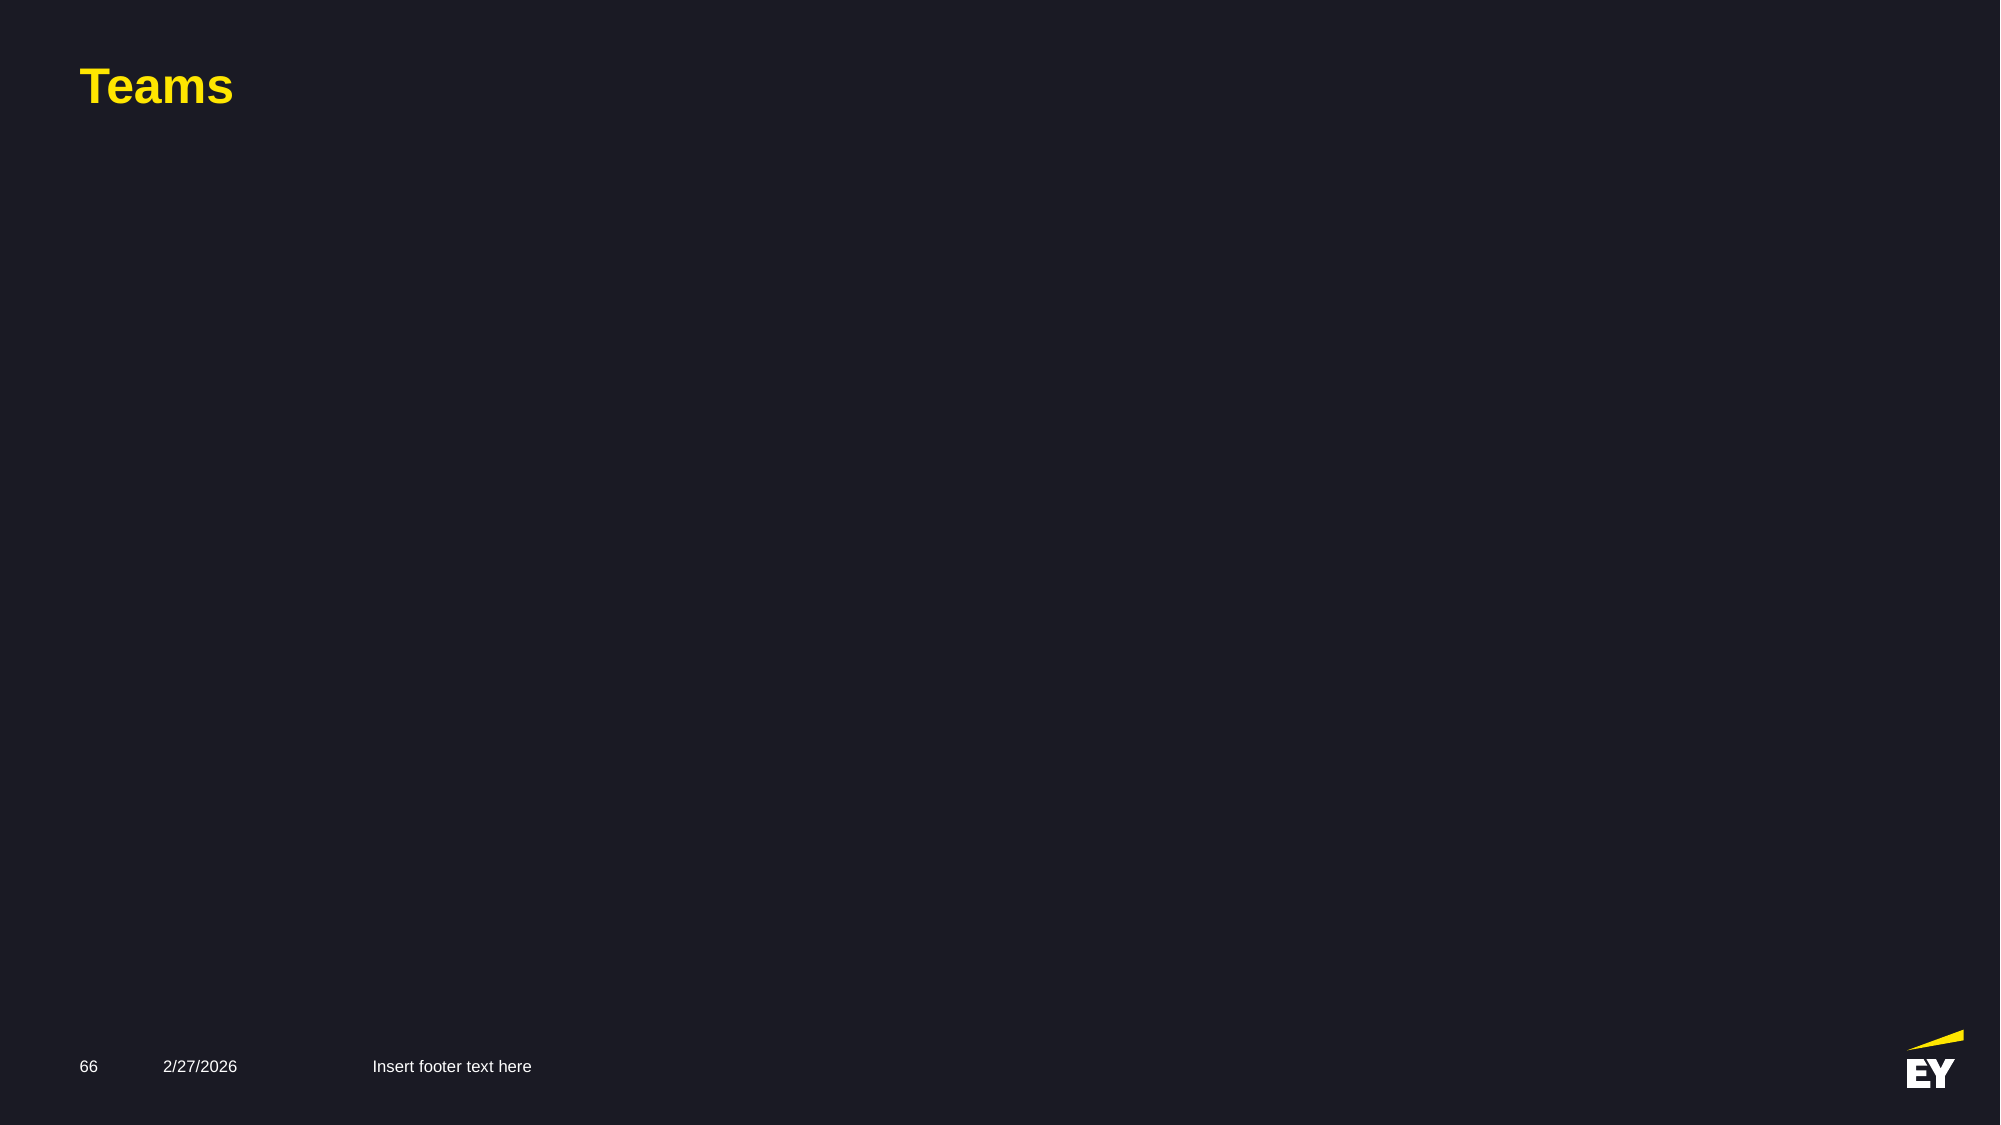

# Teams

66
2/27/2026
Insert footer text here